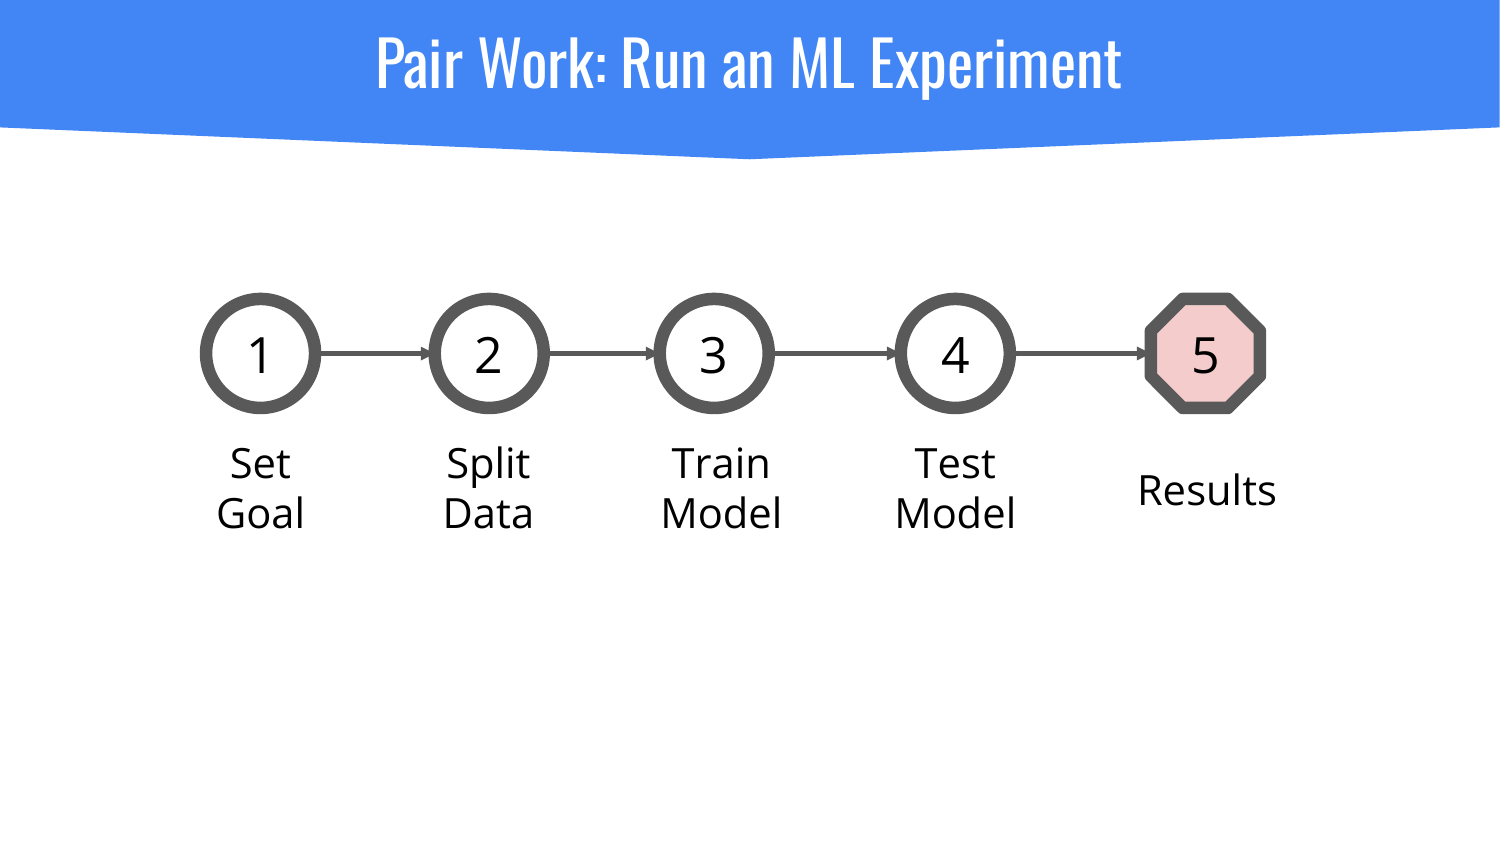

Pair Work: Run an ML Experiment
1
2
3
4
5
Set
Goal
Split
Data
Train
Model
Test
Model
Results